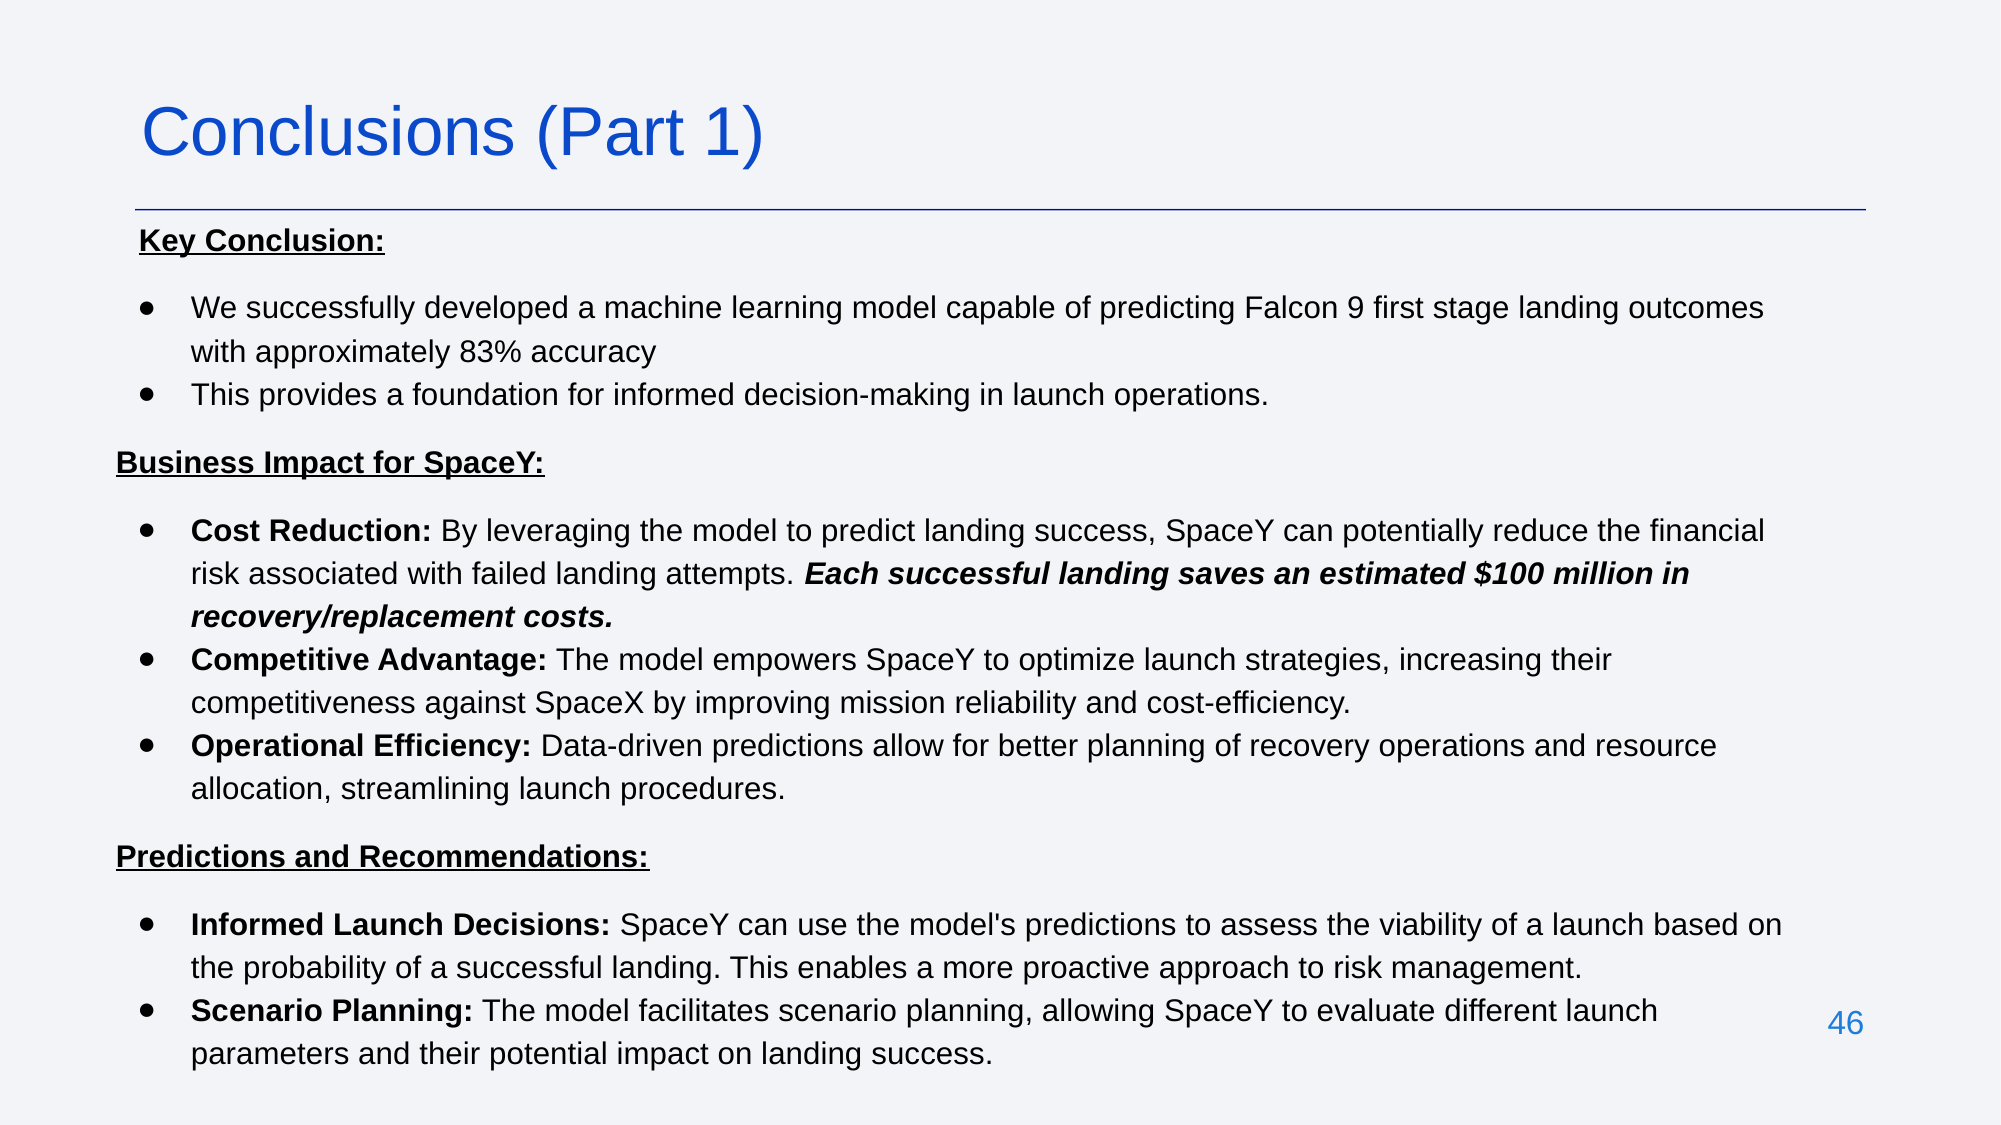

Conclusions (Part 1)
Key Conclusion:
We successfully developed a machine learning model capable of predicting Falcon 9 first stage landing outcomes with approximately 83% accuracy
This provides a foundation for informed decision-making in launch operations.
Business Impact for SpaceY:
Cost Reduction: By leveraging the model to predict landing success, SpaceY can potentially reduce the financial risk associated with failed landing attempts. Each successful landing saves an estimated $100 million in recovery/replacement costs.
Competitive Advantage: The model empowers SpaceY to optimize launch strategies, increasing their competitiveness against SpaceX by improving mission reliability and cost-efficiency.
Operational Efficiency: Data-driven predictions allow for better planning of recovery operations and resource allocation, streamlining launch procedures.
Predictions and Recommendations:
Informed Launch Decisions: SpaceY can use the model's predictions to assess the viability of a launch based on the probability of a successful landing. This enables a more proactive approach to risk management.
Scenario Planning: The model facilitates scenario planning, allowing SpaceY to evaluate different launch parameters and their potential impact on landing success.
46